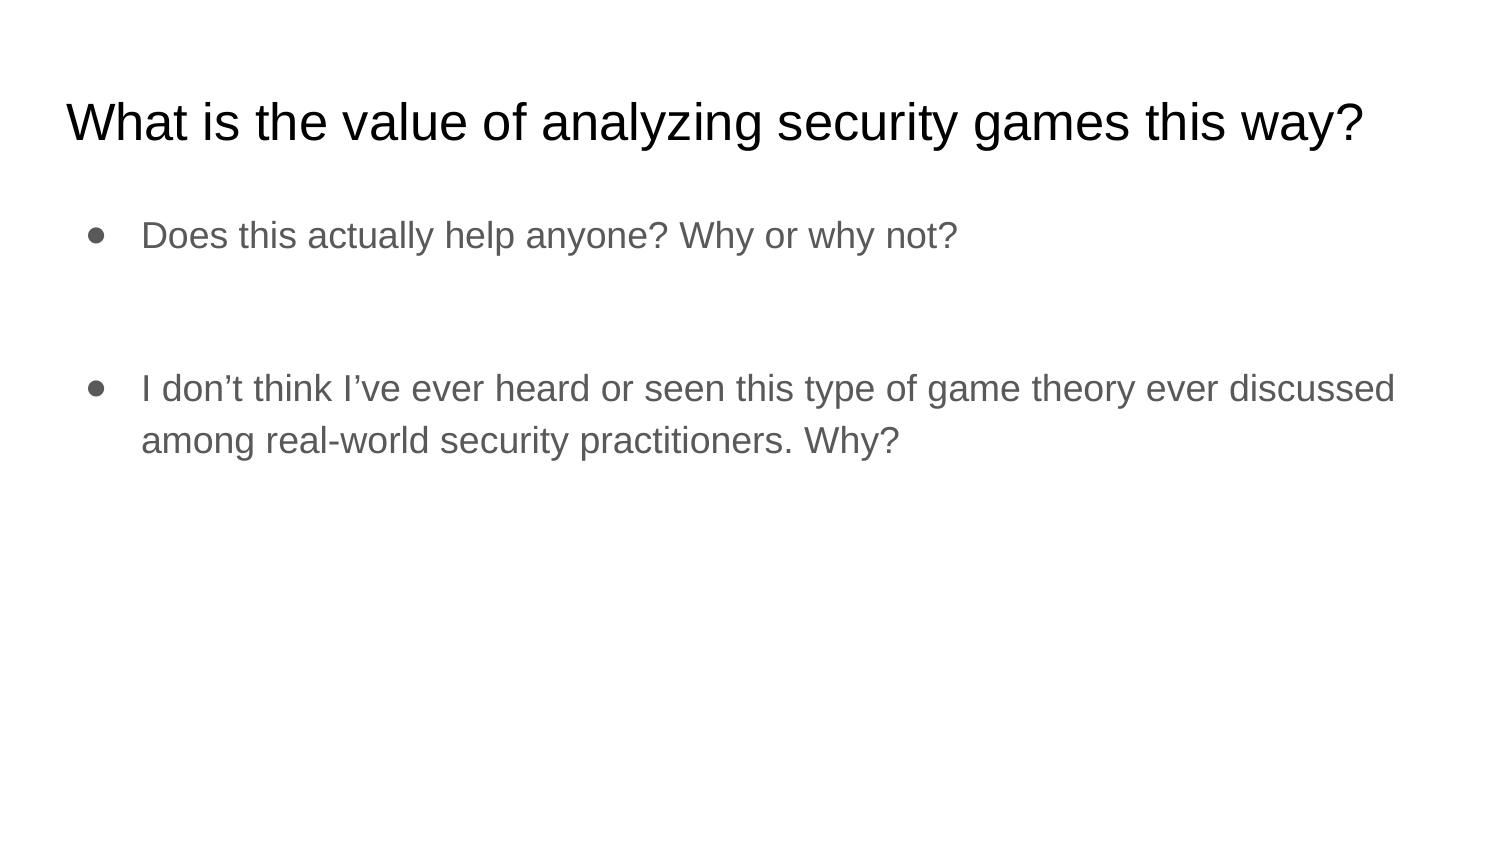

# What is the value of analyzing security games this way?
Does this actually help anyone? Why or why not?

I don’t think I’ve ever heard or seen this type of game theory ever discussed among real-world security practitioners. Why?